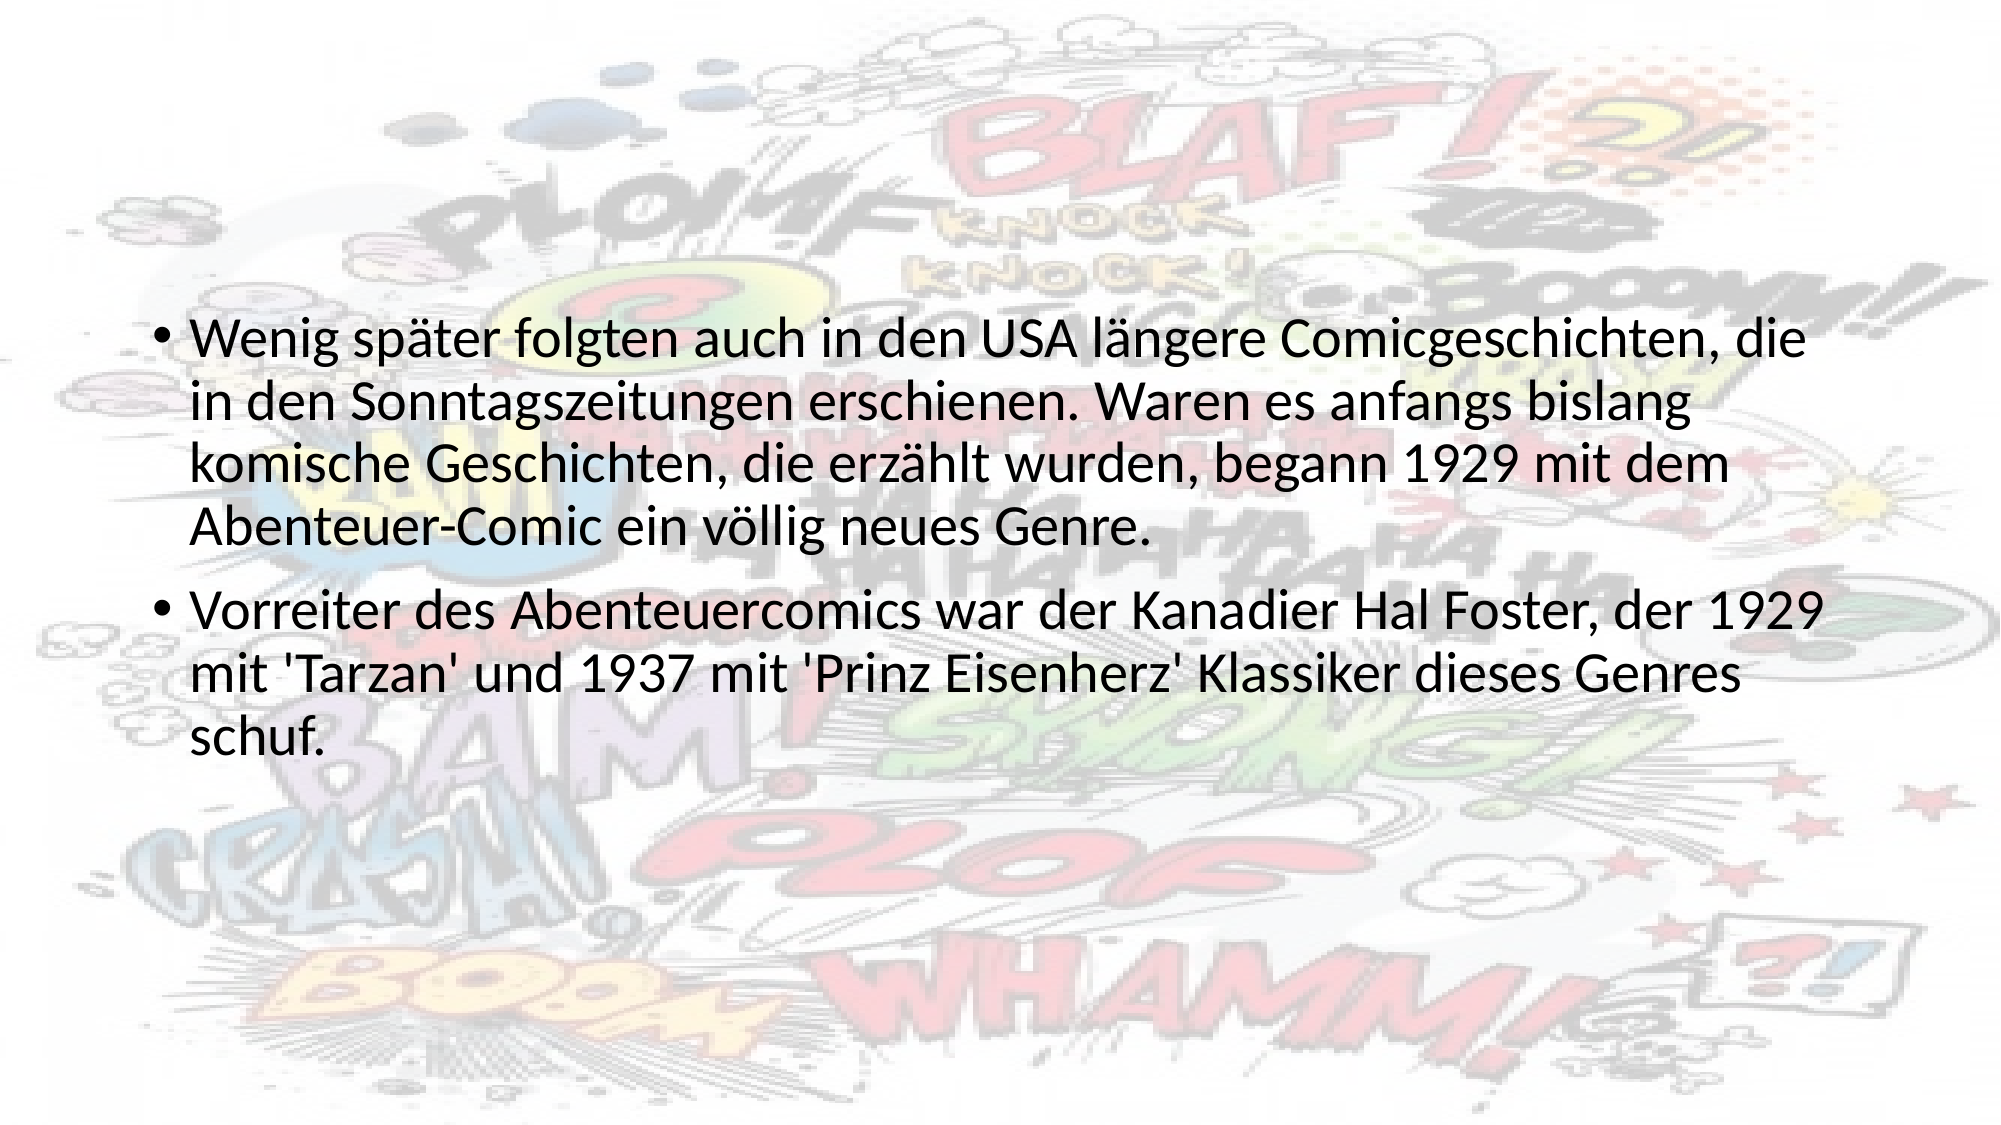

#
Wenig später folgten auch in den USA längere Comicgeschichten, die in den Sonntagszeitungen erschienen. Waren es anfangs bislang komische Geschichten, die erzählt wurden, begann 1929 mit dem Abenteuer-Comic ein völlig neues Genre.
Vorreiter des Abenteuercomics war der Kanadier Hal Foster, der 1929 mit 'Tarzan' und 1937 mit 'Prinz Eisenherz' Klassiker dieses Genres schuf.